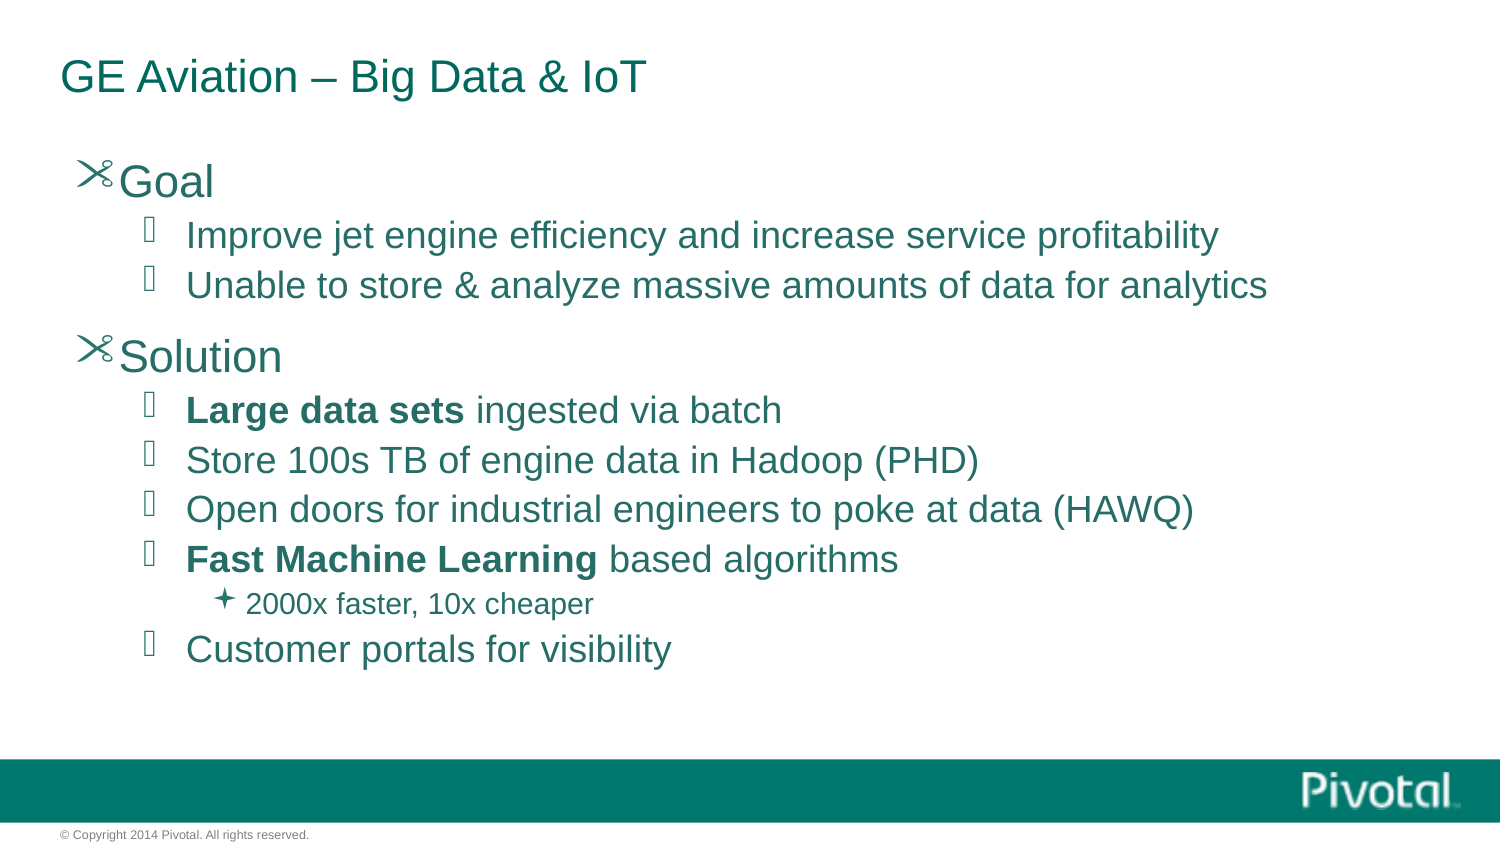

# GE Aviation – Big Data & IoT
Goal
Improve jet engine efficiency and increase service profitability
Unable to store & analyze massive amounts of data for analytics
Solution
Large data sets ingested via batch
Store 100s TB of engine data in Hadoop (PHD)
Open doors for industrial engineers to poke at data (HAWQ)
Fast Machine Learning based algorithms
2000x faster, 10x cheaper
Customer portals for visibility